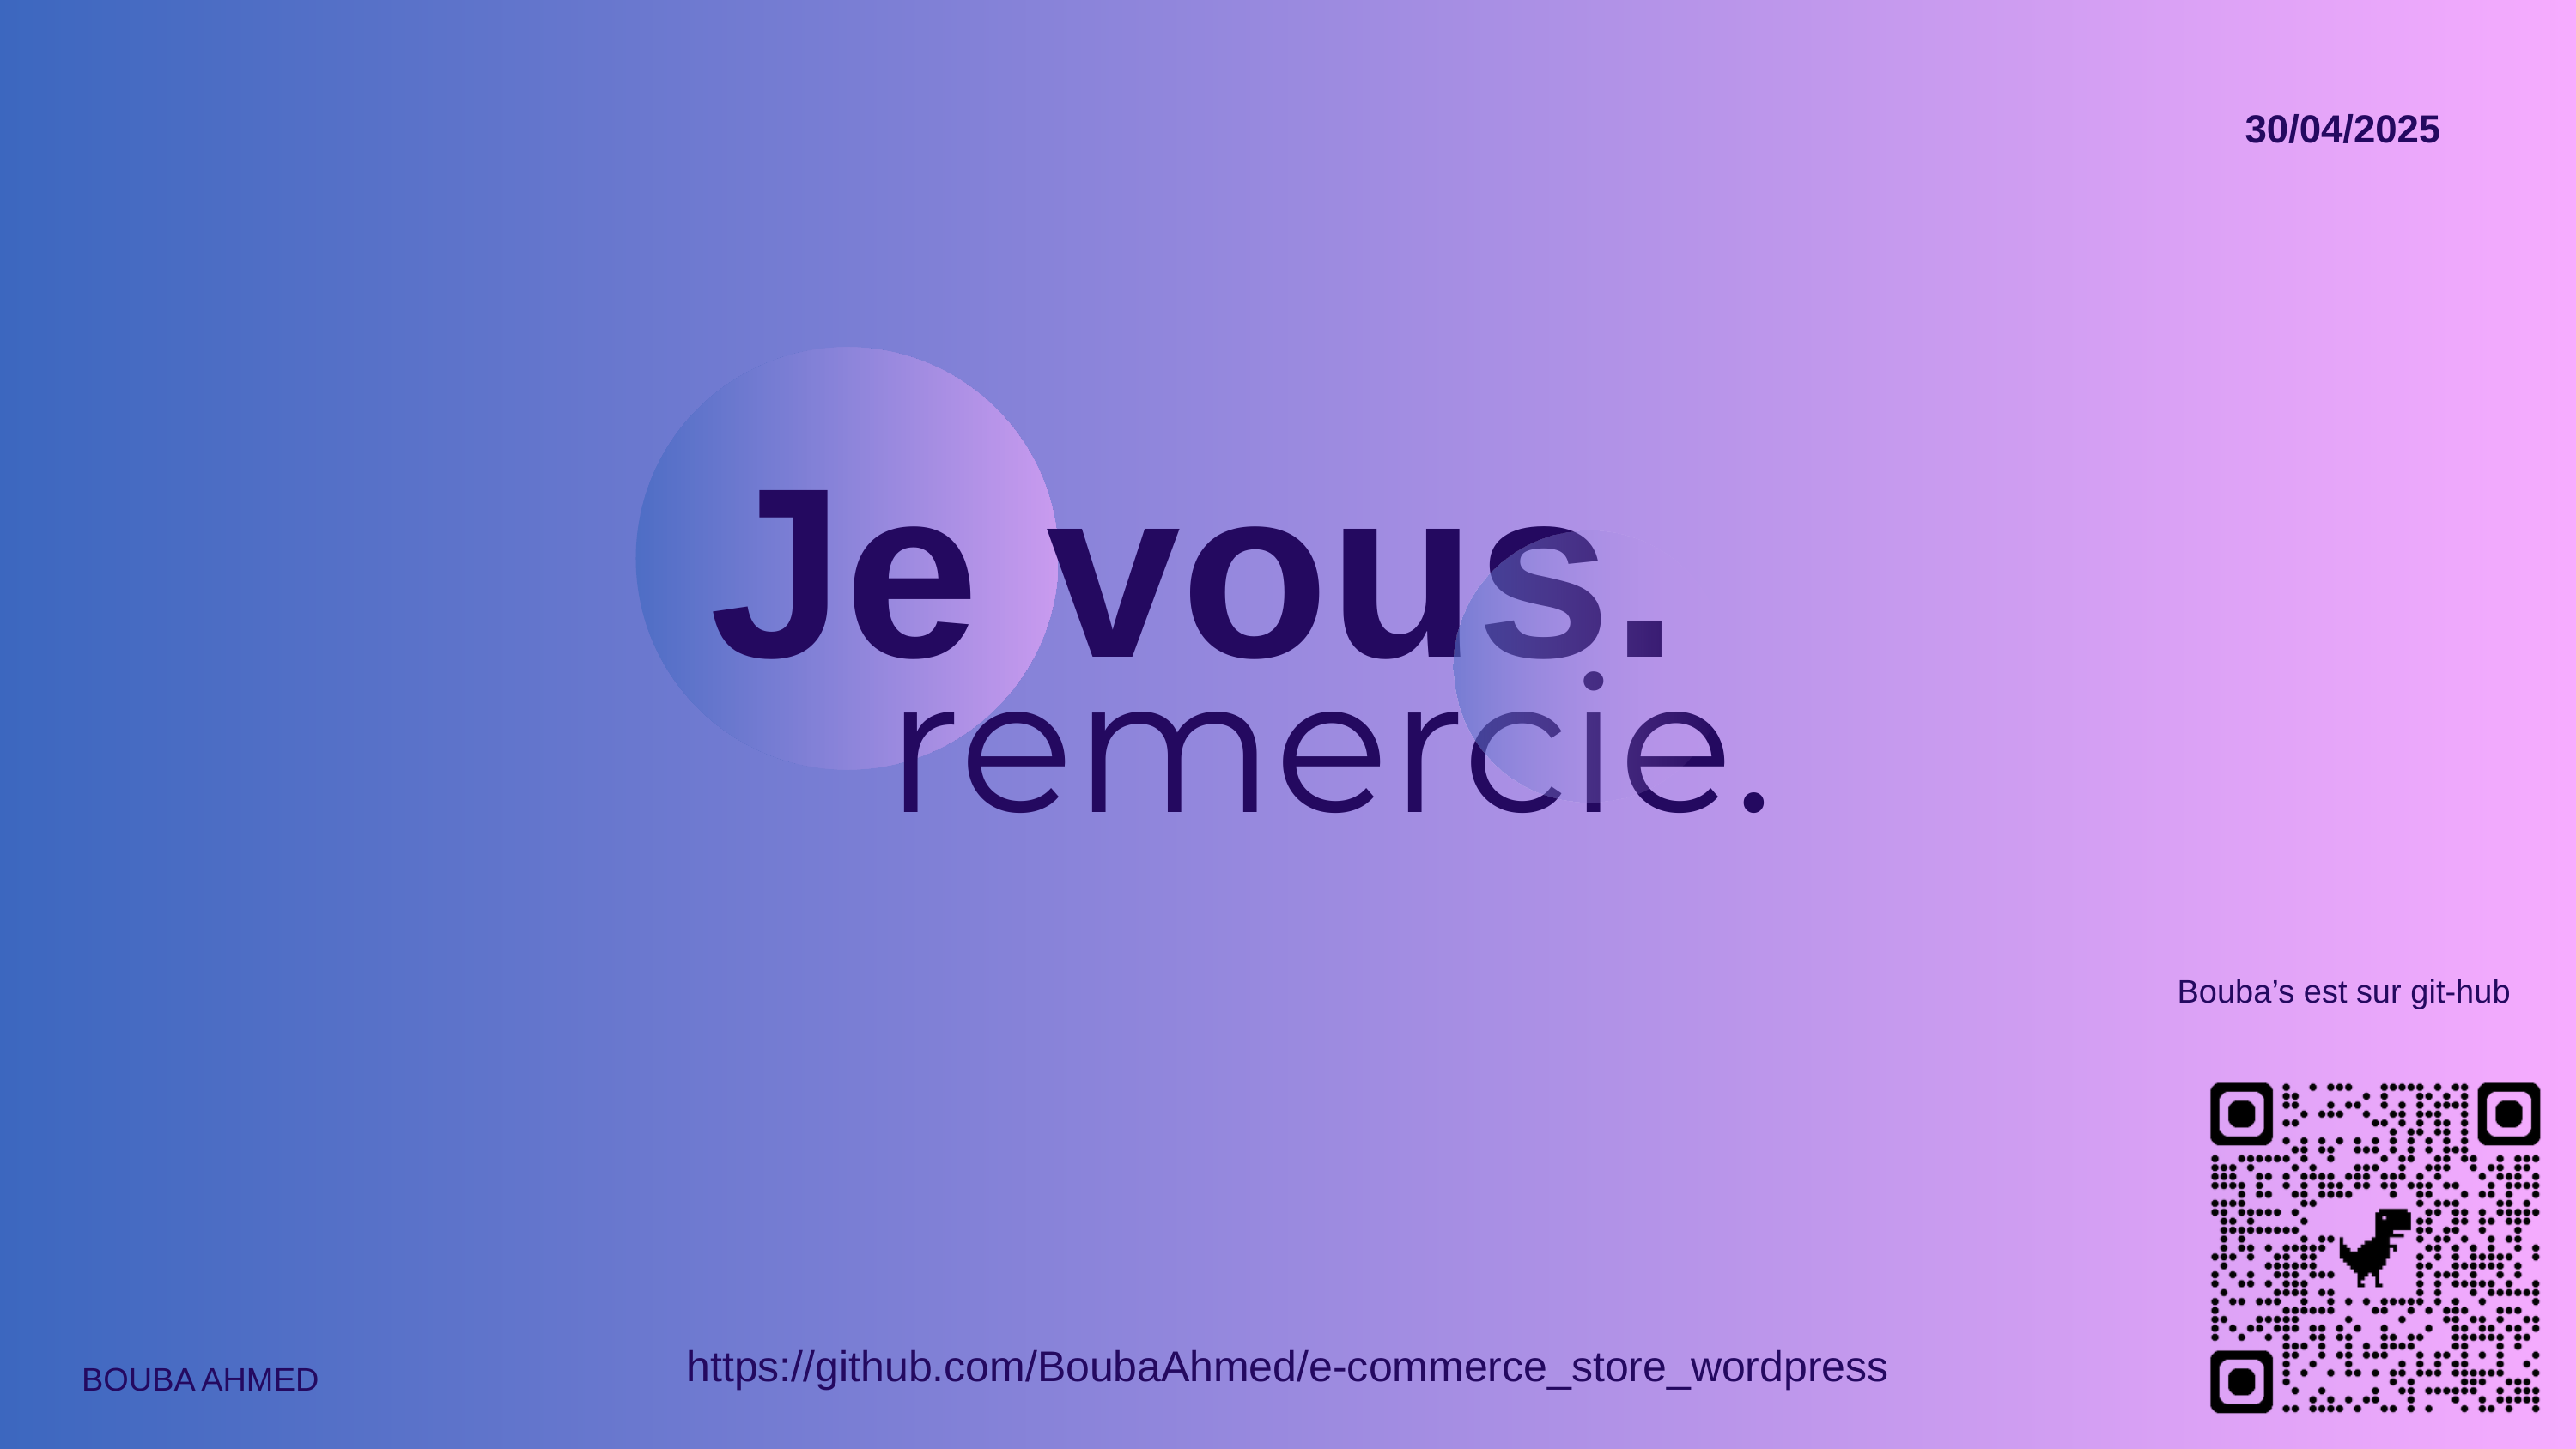

30/04/2025

Je vous.

remercie.
Bouba’s est sur git-hub

https://github.com/BoubaAhmed/e-commerce_store_wordpress
BOUBA AHMED